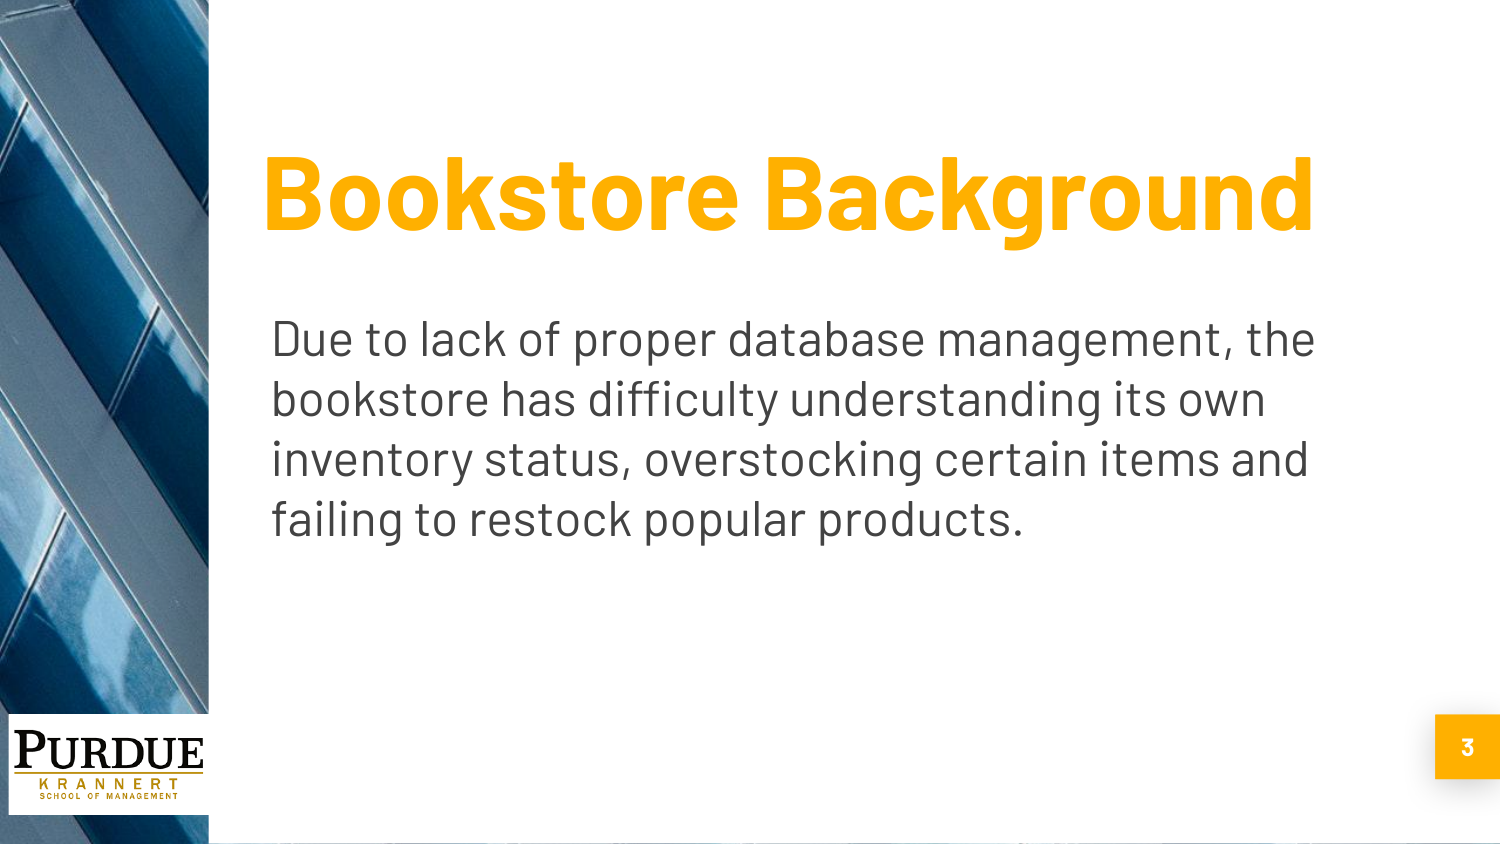

Bookstore Background
Due to lack of proper database management, the bookstore has difficulty understanding its own inventory status, overstocking certain items and failing to restock popular products.
3